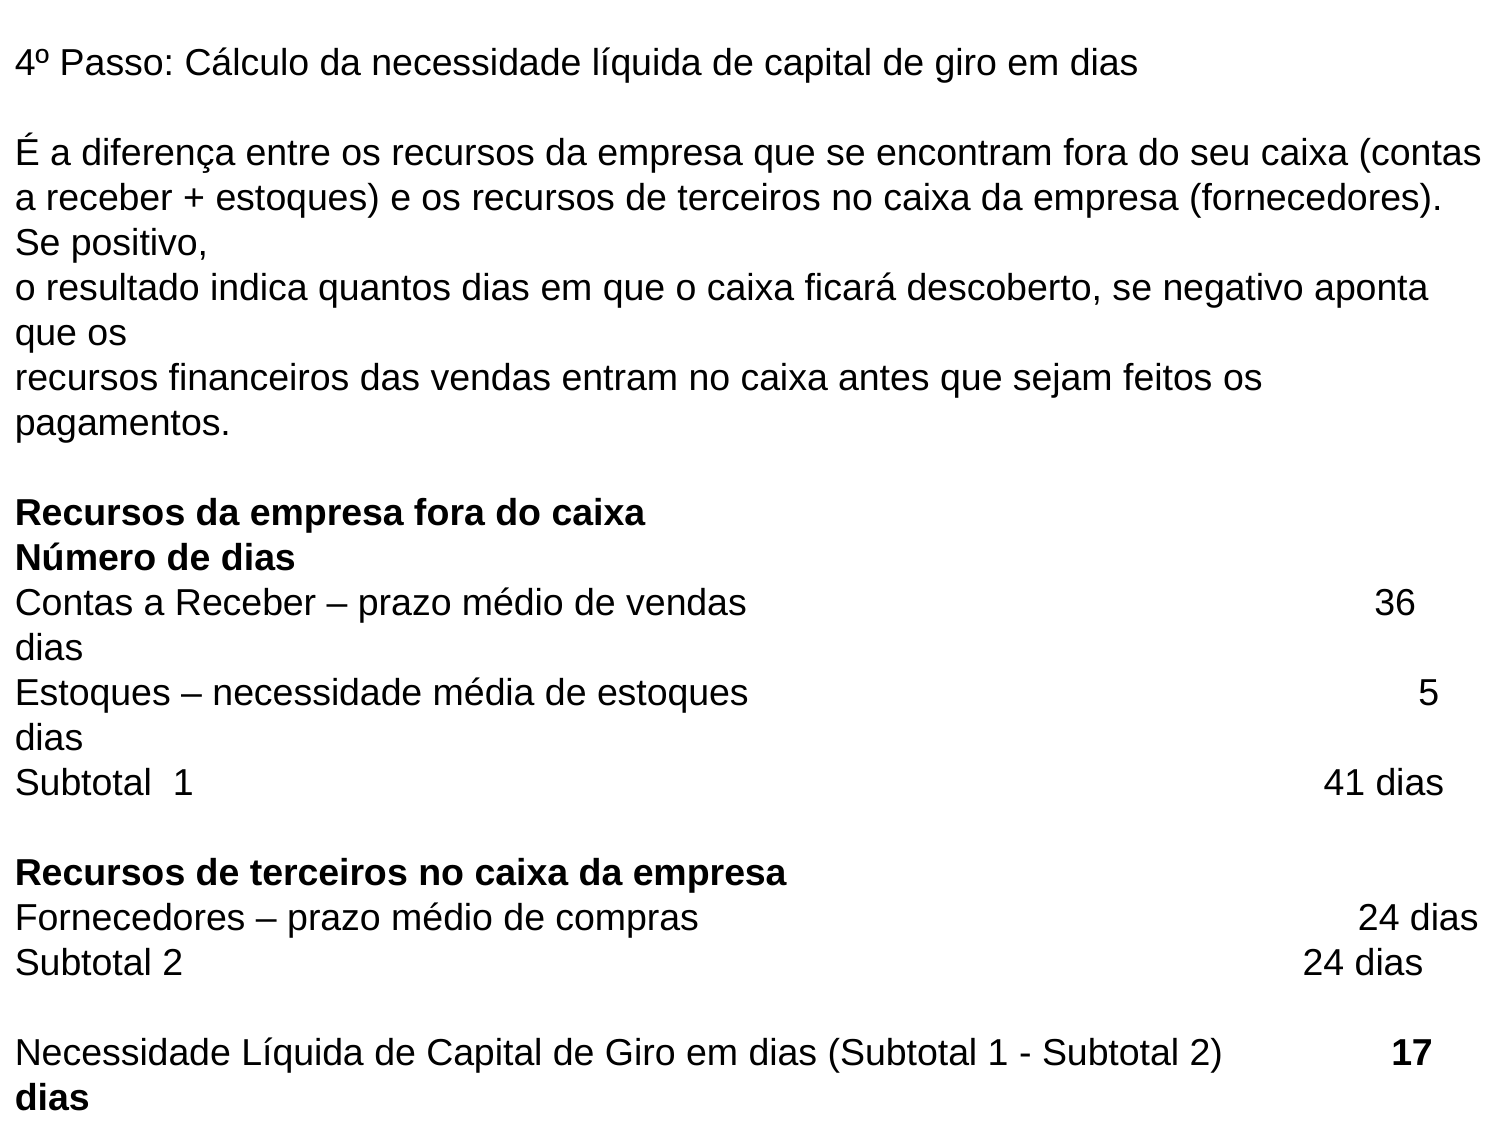

4º Passo: Cálculo da necessidade líquida de capital de giro em dias

É a diferença entre os recursos da empresa que se encontram fora do seu caixa (contas a receber + estoques) e os recursos de terceiros no caixa da empresa (fornecedores). Se positivo,
o resultado indica quantos dias em que o caixa ficará descoberto, se negativo aponta que os
recursos financeiros das vendas entram no caixa antes que sejam feitos os pagamentos.

Recursos da empresa fora do caixa                                                                    Número de dias
Contas a Receber – prazo médio de vendas                                                            36 dias
Estoques – necessidade média de estoques                                                                5 dias
Subtotal  1                                                                                                            41 dias

Recursos de terceiros no caixa da empresa
Fornecedores – prazo médio de compras                                                               24 dias
Subtotal 2                                                                                                           24 dias

Necessidade Líquida de Capital de Giro em dias (Subtotal 1 - Subtotal 2)                17 dias